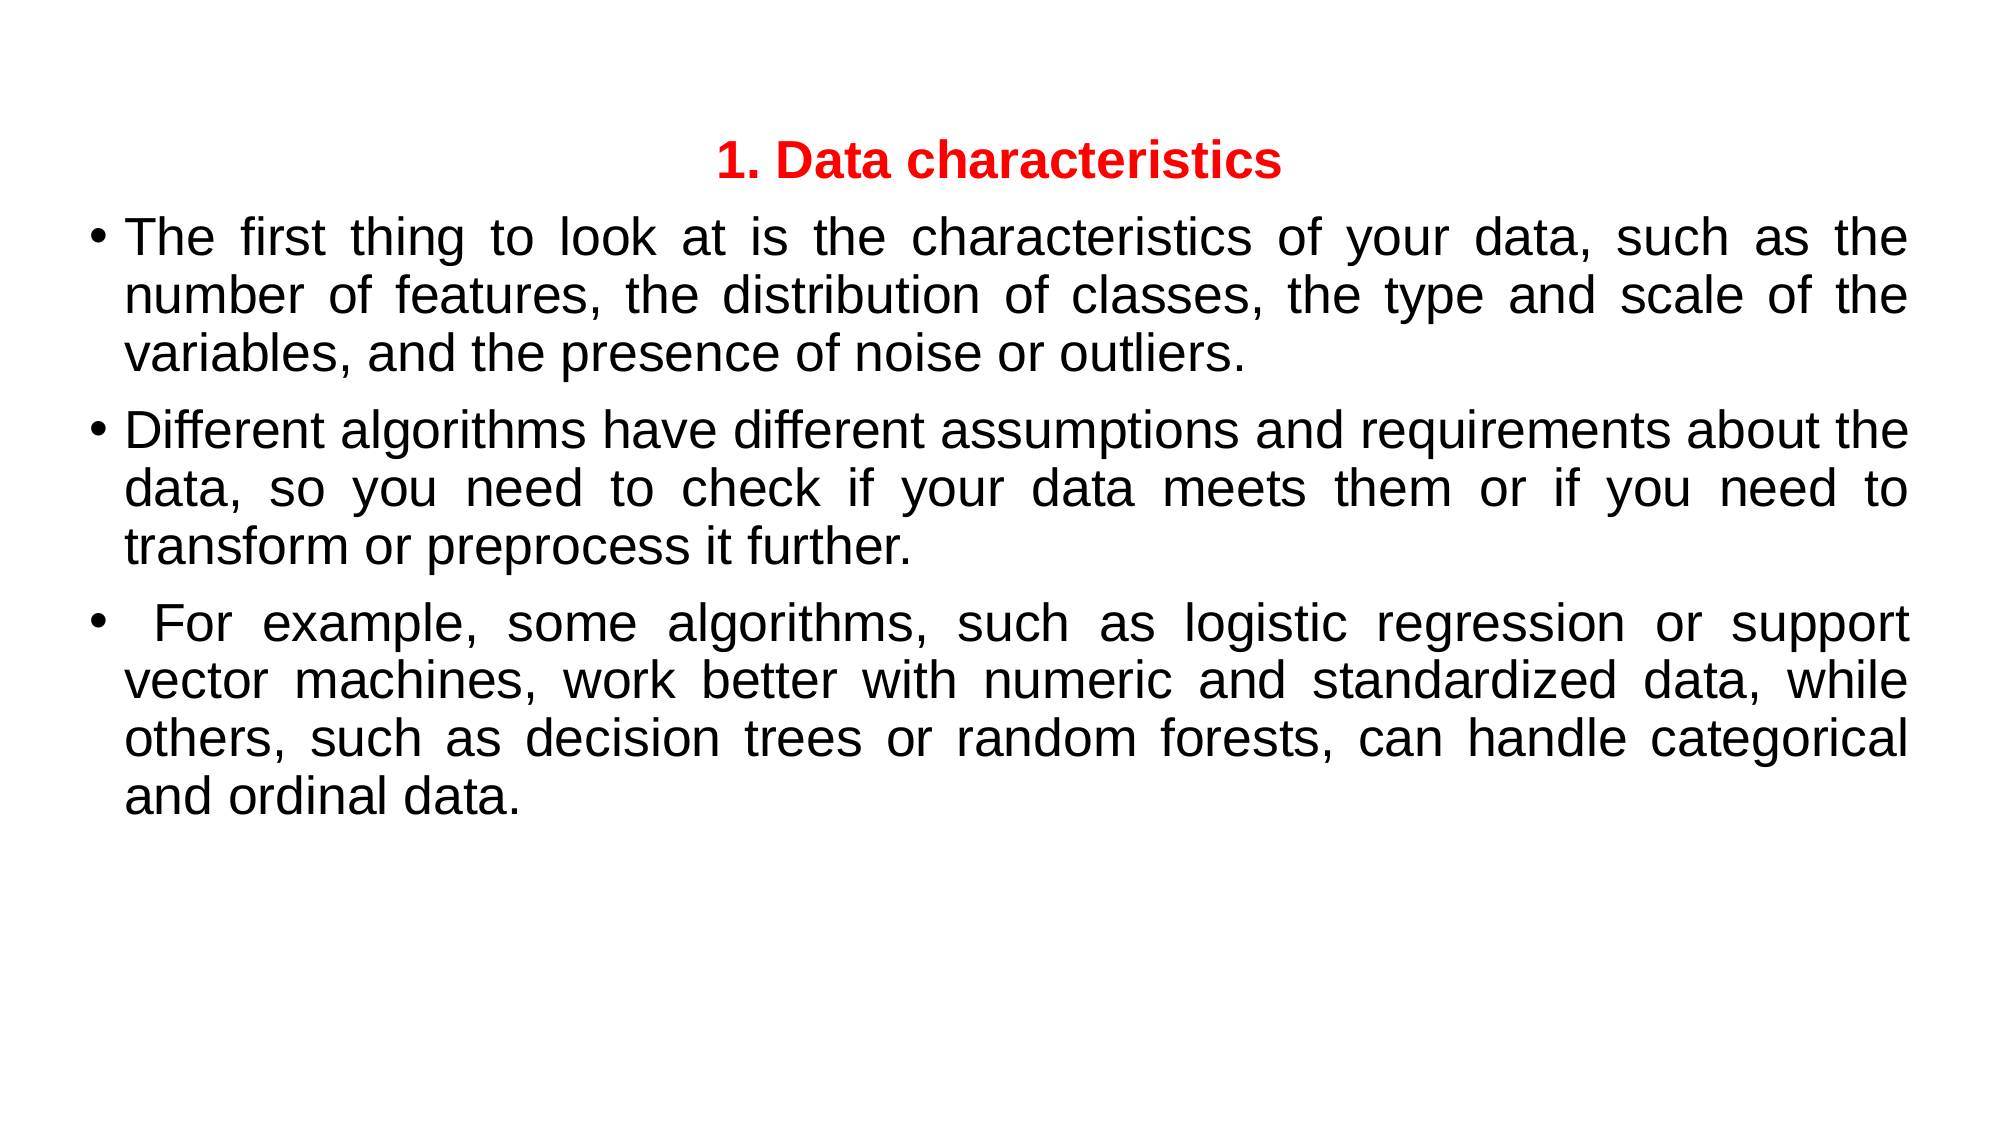

#
1. Data characteristics
The first thing to look at is the characteristics of your data, such as the number of features, the distribution of classes, the type and scale of the variables, and the presence of noise or outliers.
Different algorithms have different assumptions and requirements about the data, so you need to check if your data meets them or if you need to transform or preprocess it further.
 For example, some algorithms, such as logistic regression or support vector machines, work better with numeric and standardized data, while others, such as decision trees or random forests, can handle categorical and ordinal data.